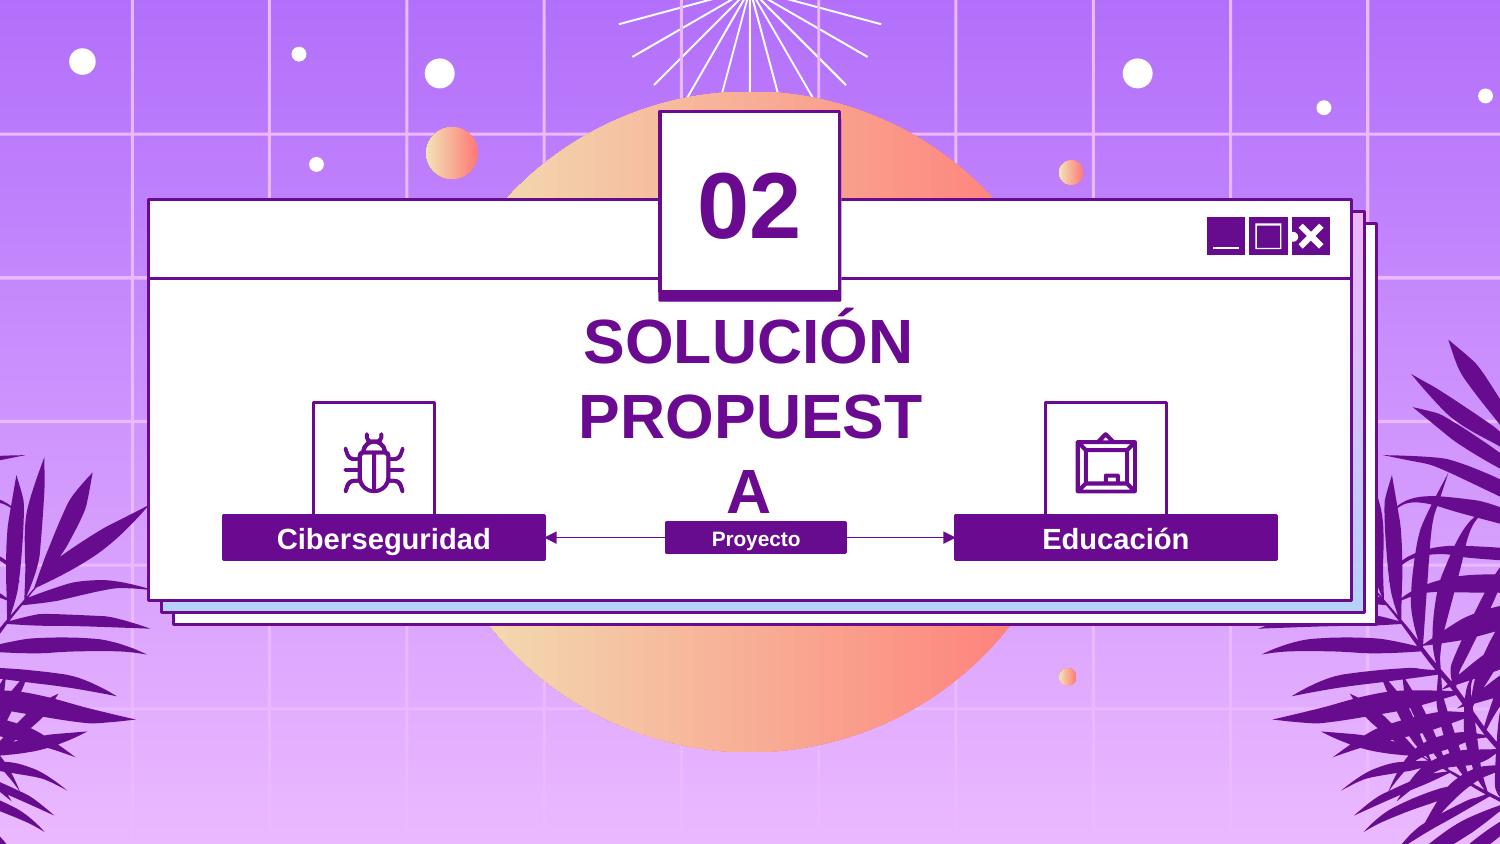

02
# SOLUCIÓN PROPUESTA

Ciberseguridad
Educación
Proyecto